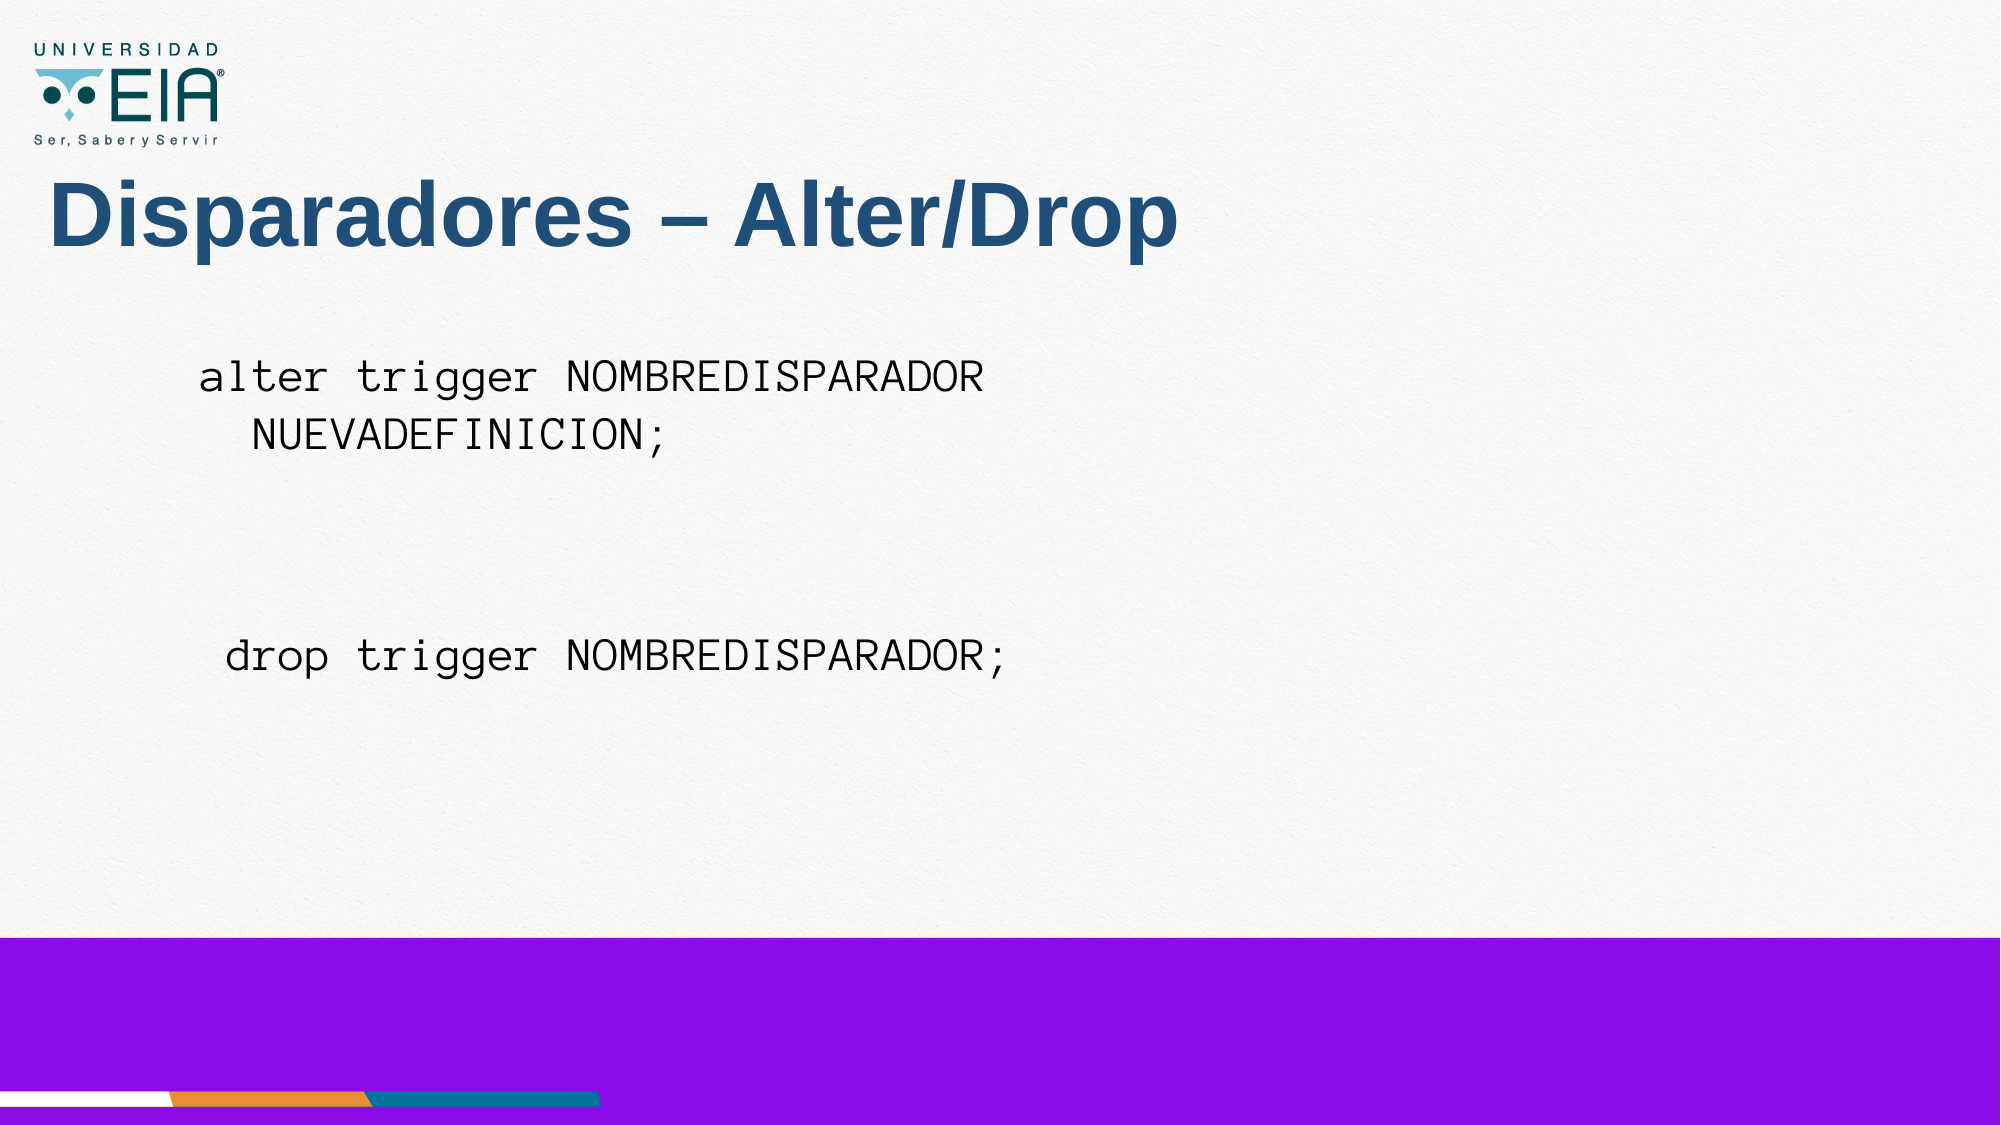

# Disparadores – Alter/Drop
alter trigger NOMBREDISPARADOR
  NUEVADEFINICION;
 drop trigger NOMBREDISPARADOR;